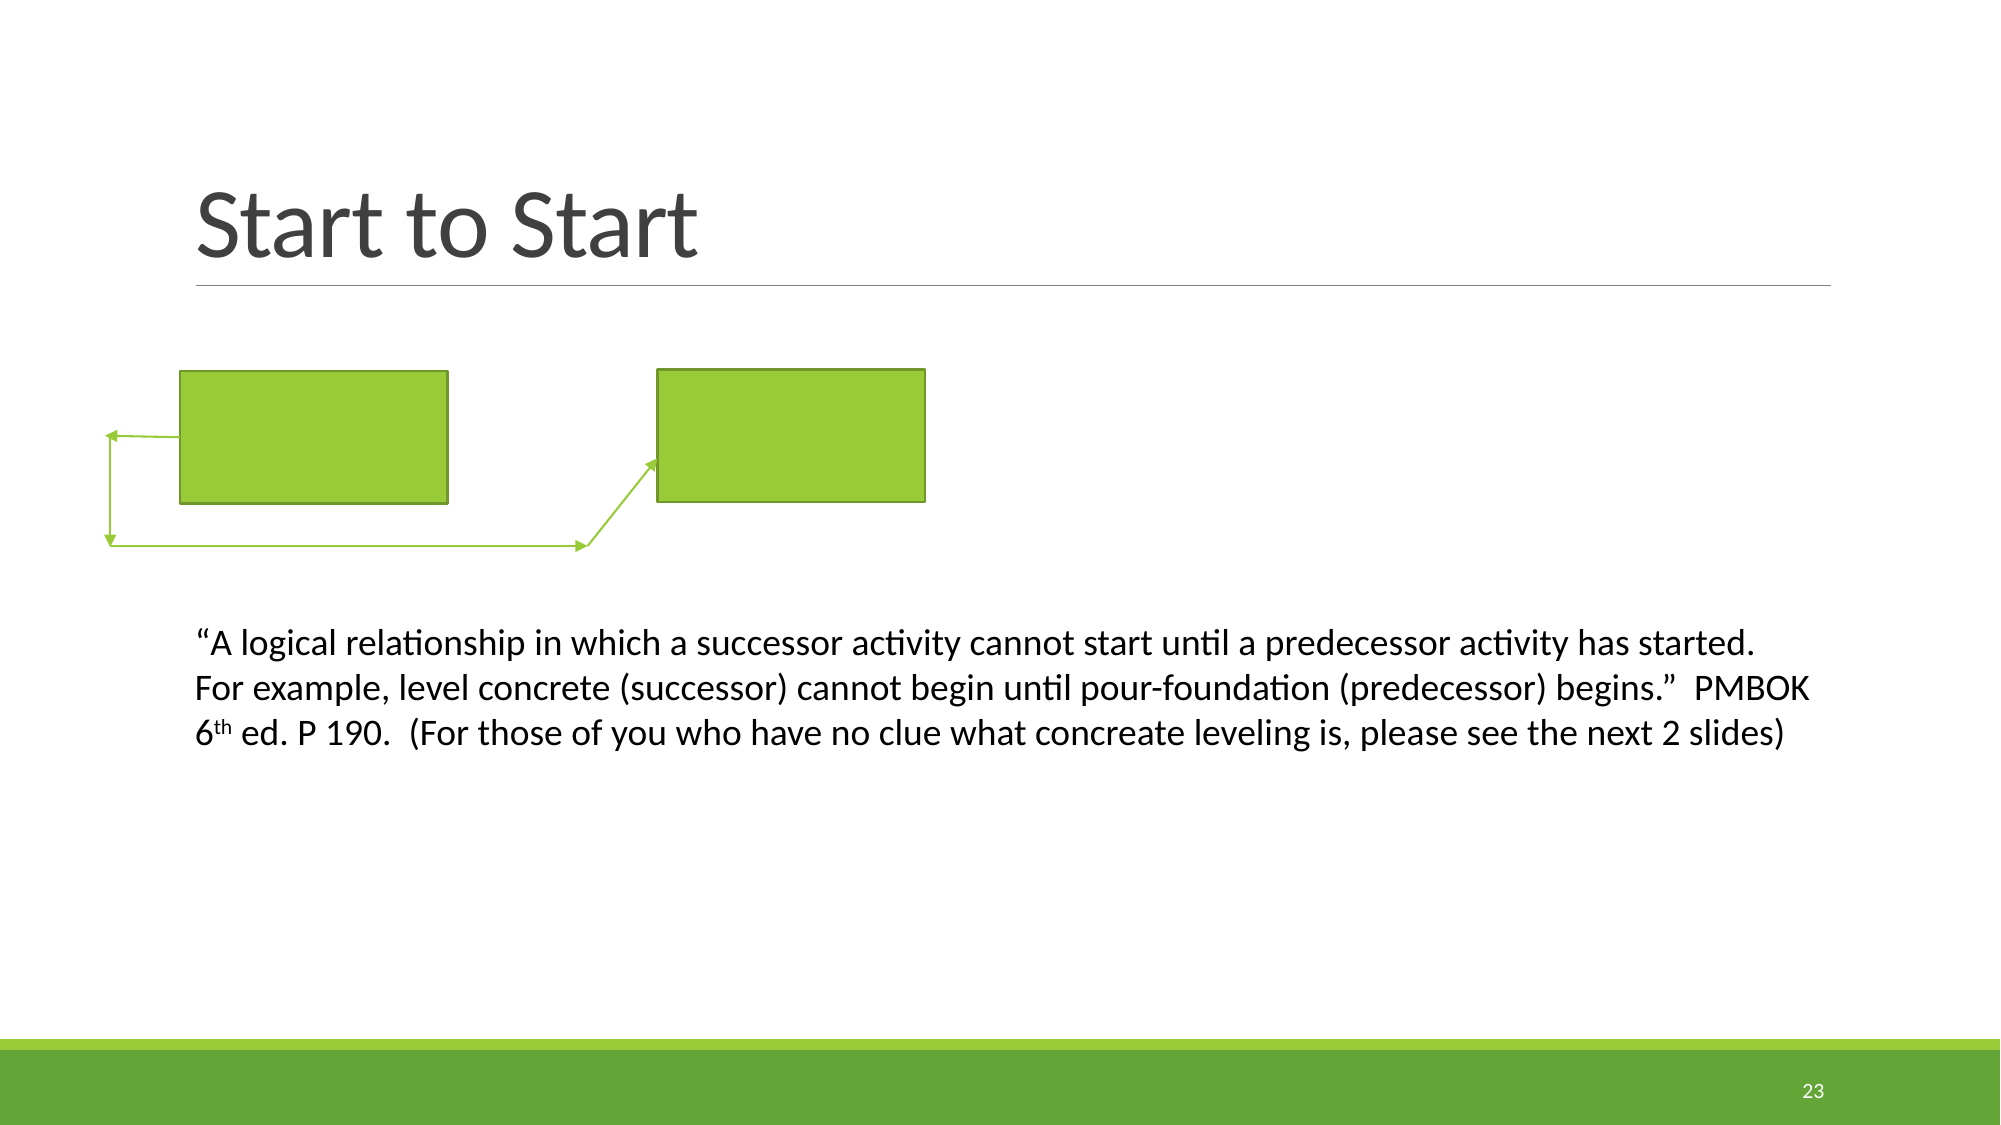

# Start to Start

“A logical relationship in which a successor activity cannot start until a predecessor activity has started.  For example, level concrete (successor) cannot begin until pour-foundation (predecessor) begins.”  PMBOK 6th ed. P 190.  (For those of you who have no clue what concreate leveling is, please see the next 2 slides)

23